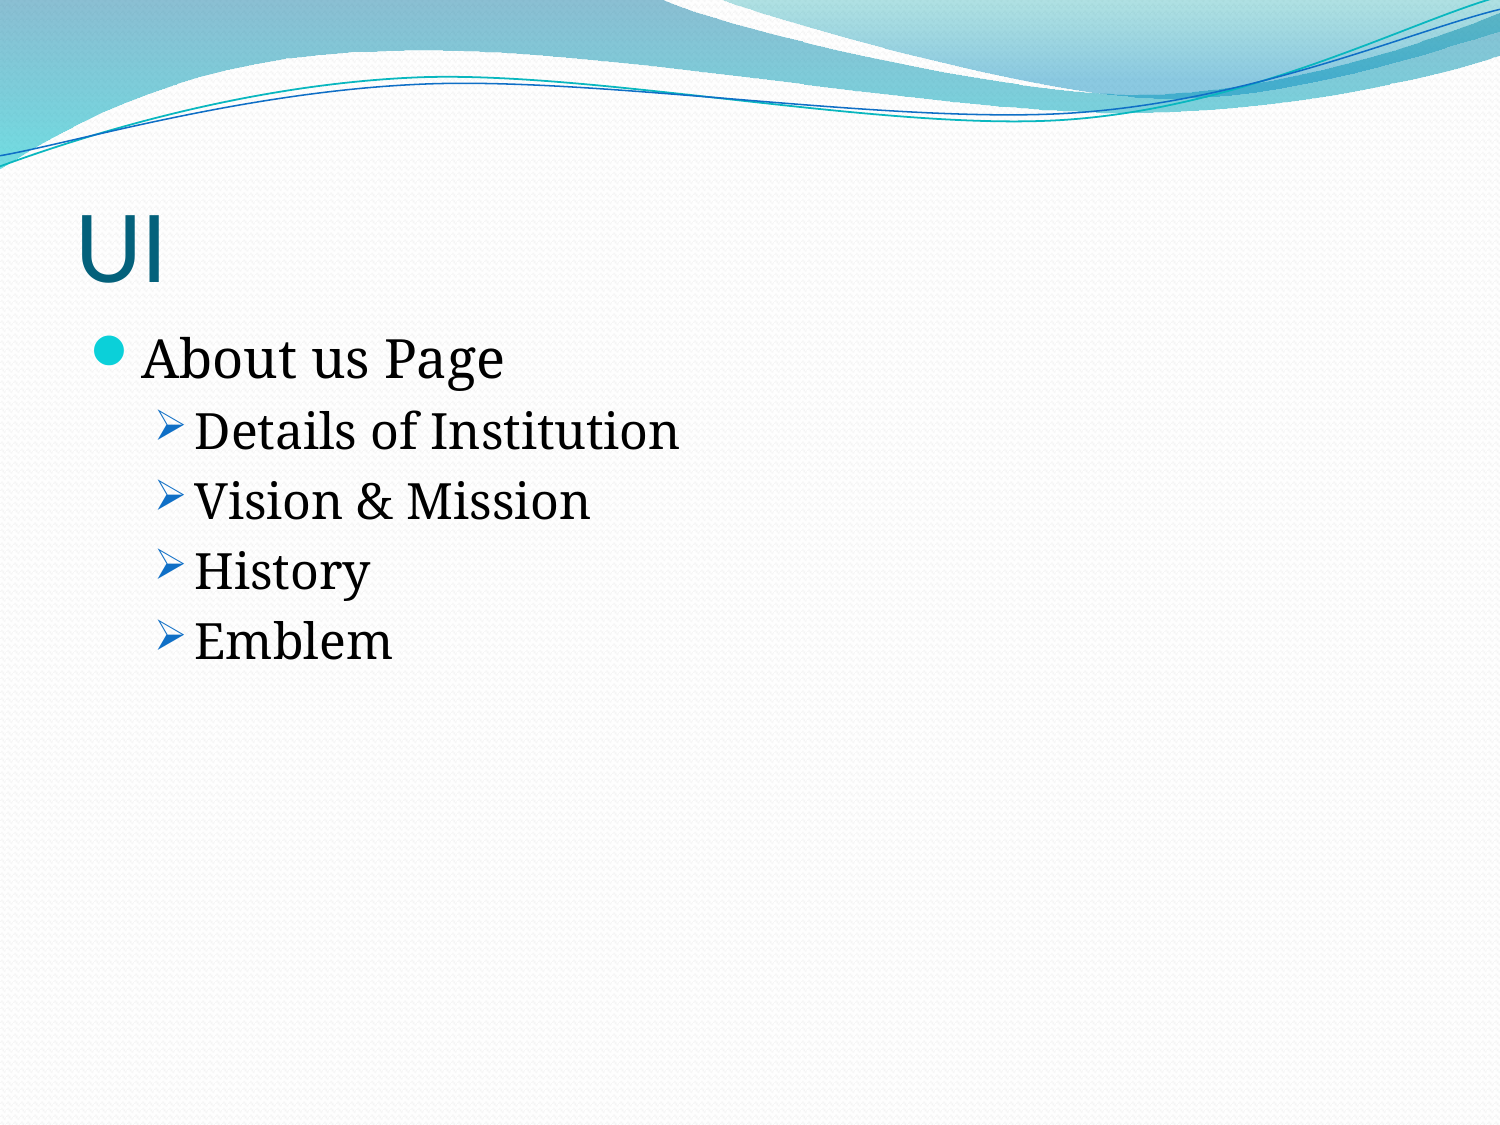

# UI
About us Page
Details of Institution
Vision & Mission
History
Emblem